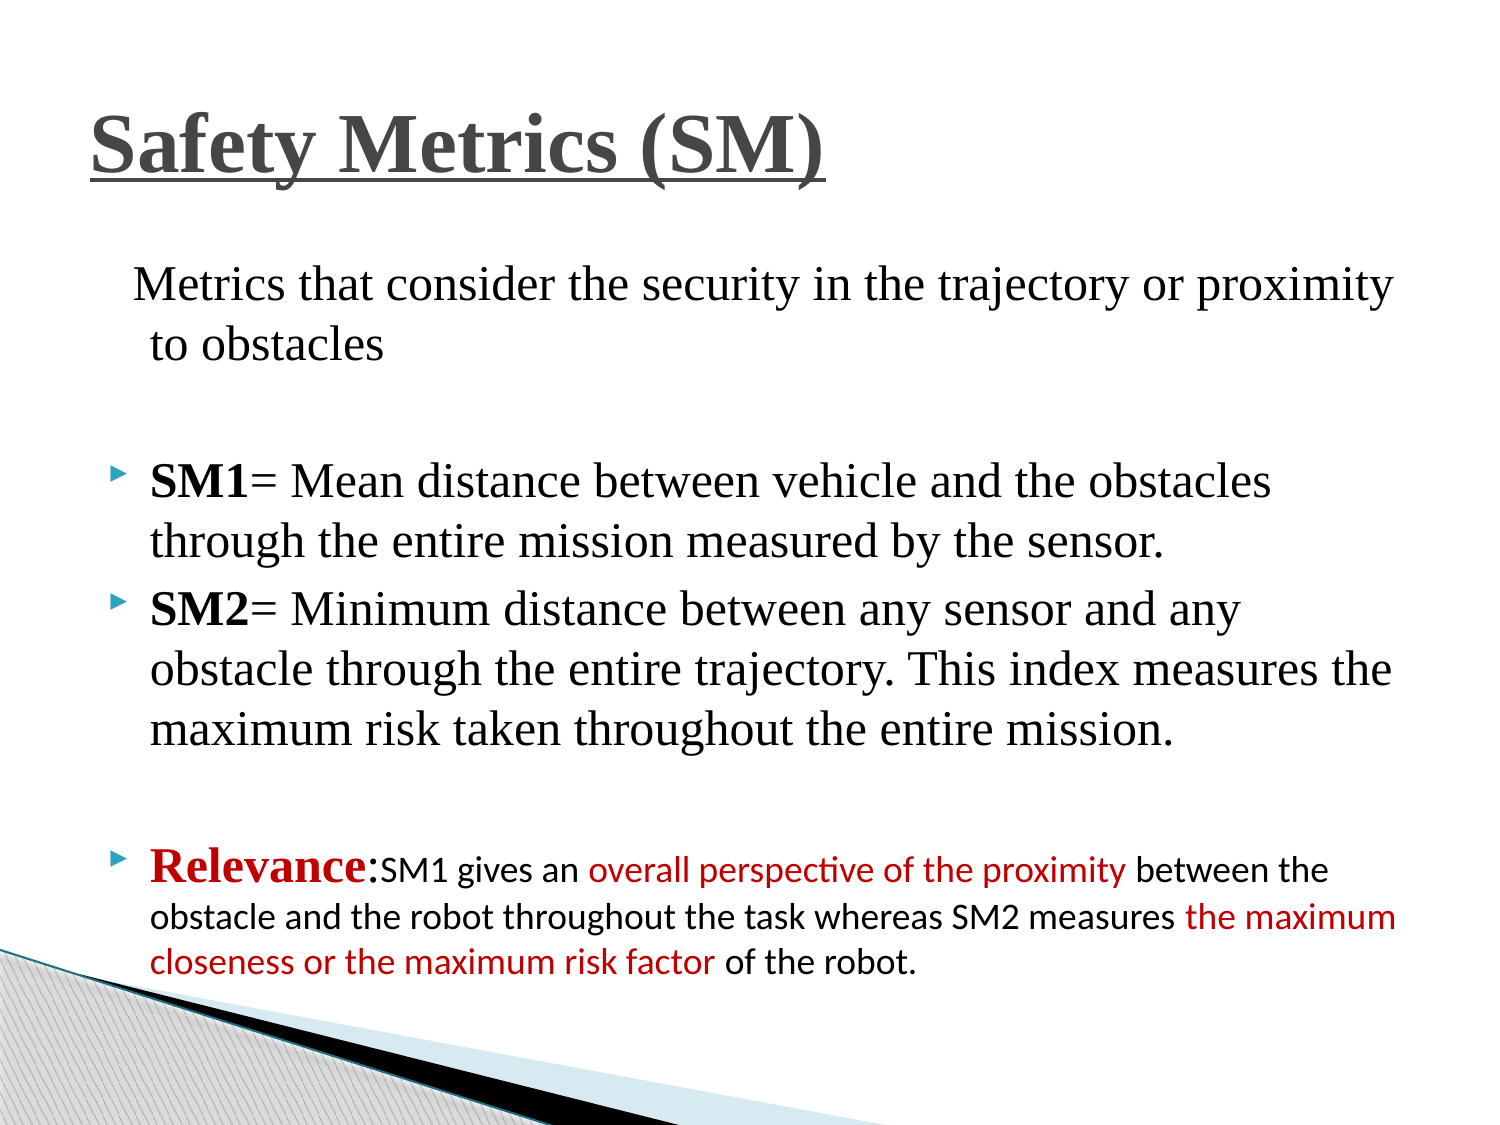

# Safety Metrics (SM)
  Metrics that consider the security in the trajectory or proximity to obstacles

SM1= Mean distance between vehicle and the obstacles through the entire mission measured by the sensor.
SM2= Minimum distance between any sensor and any obstacle through the entire trajectory. This index measures the maximum risk taken throughout the entire mission.

Relevance:SM1 gives an overall perspective of the proximity between the obstacle and the robot throughout the task whereas SM2 measures the maximum closeness or the maximum risk factor of the robot.